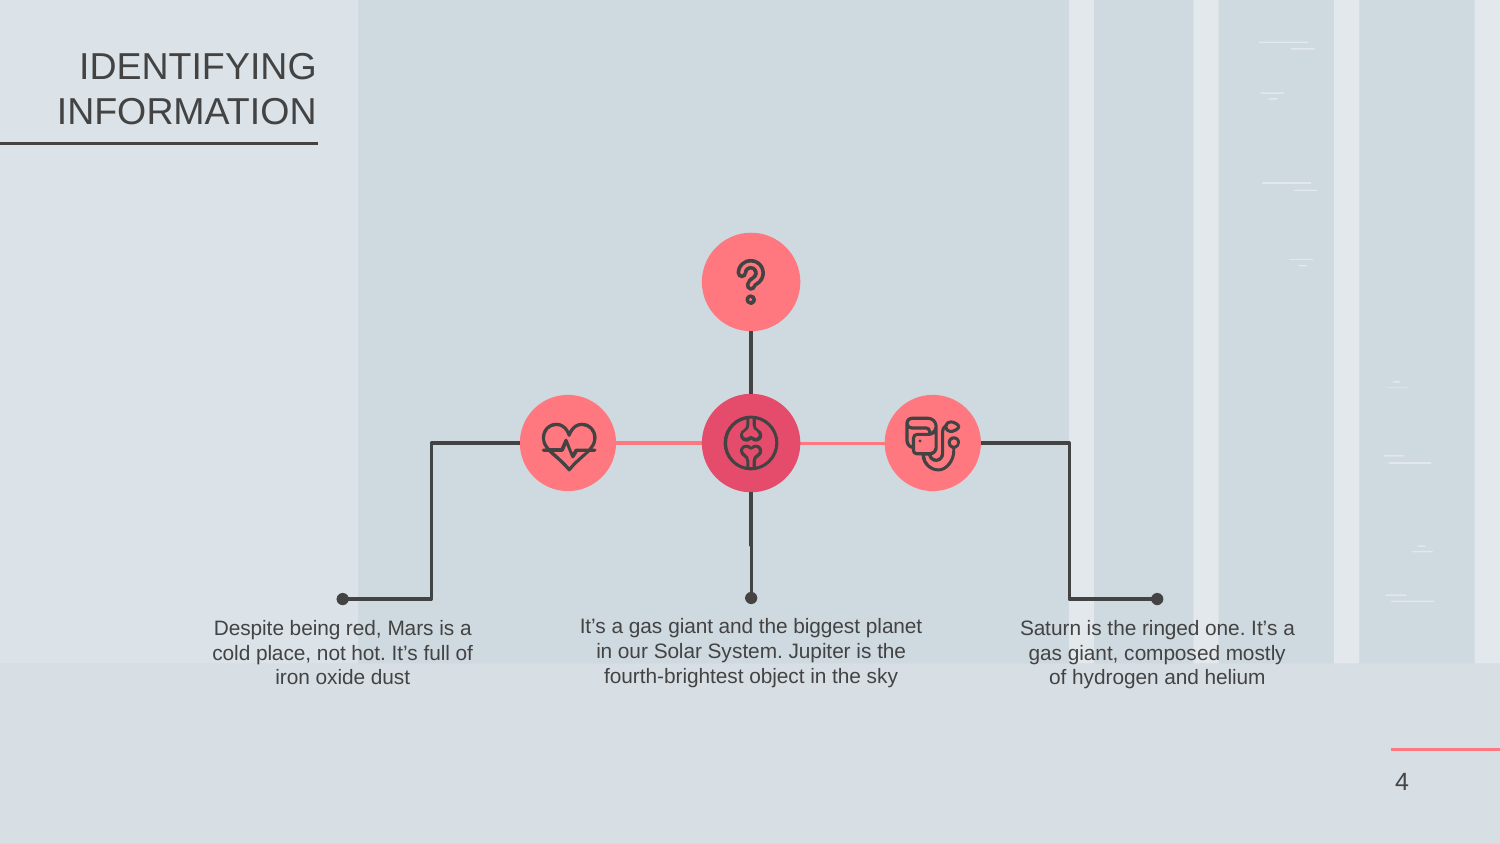

# IDENTIFYING INFORMATION

It’s a gas giant and the biggest planet in our Solar System. Jupiter is the fourth-brightest object in the sky
Despite being red, Mars is a cold place, not hot. It’s full of iron oxide dust
Saturn is the ringed one. It’s a gas giant, composed mostly of hydrogen and helium
4